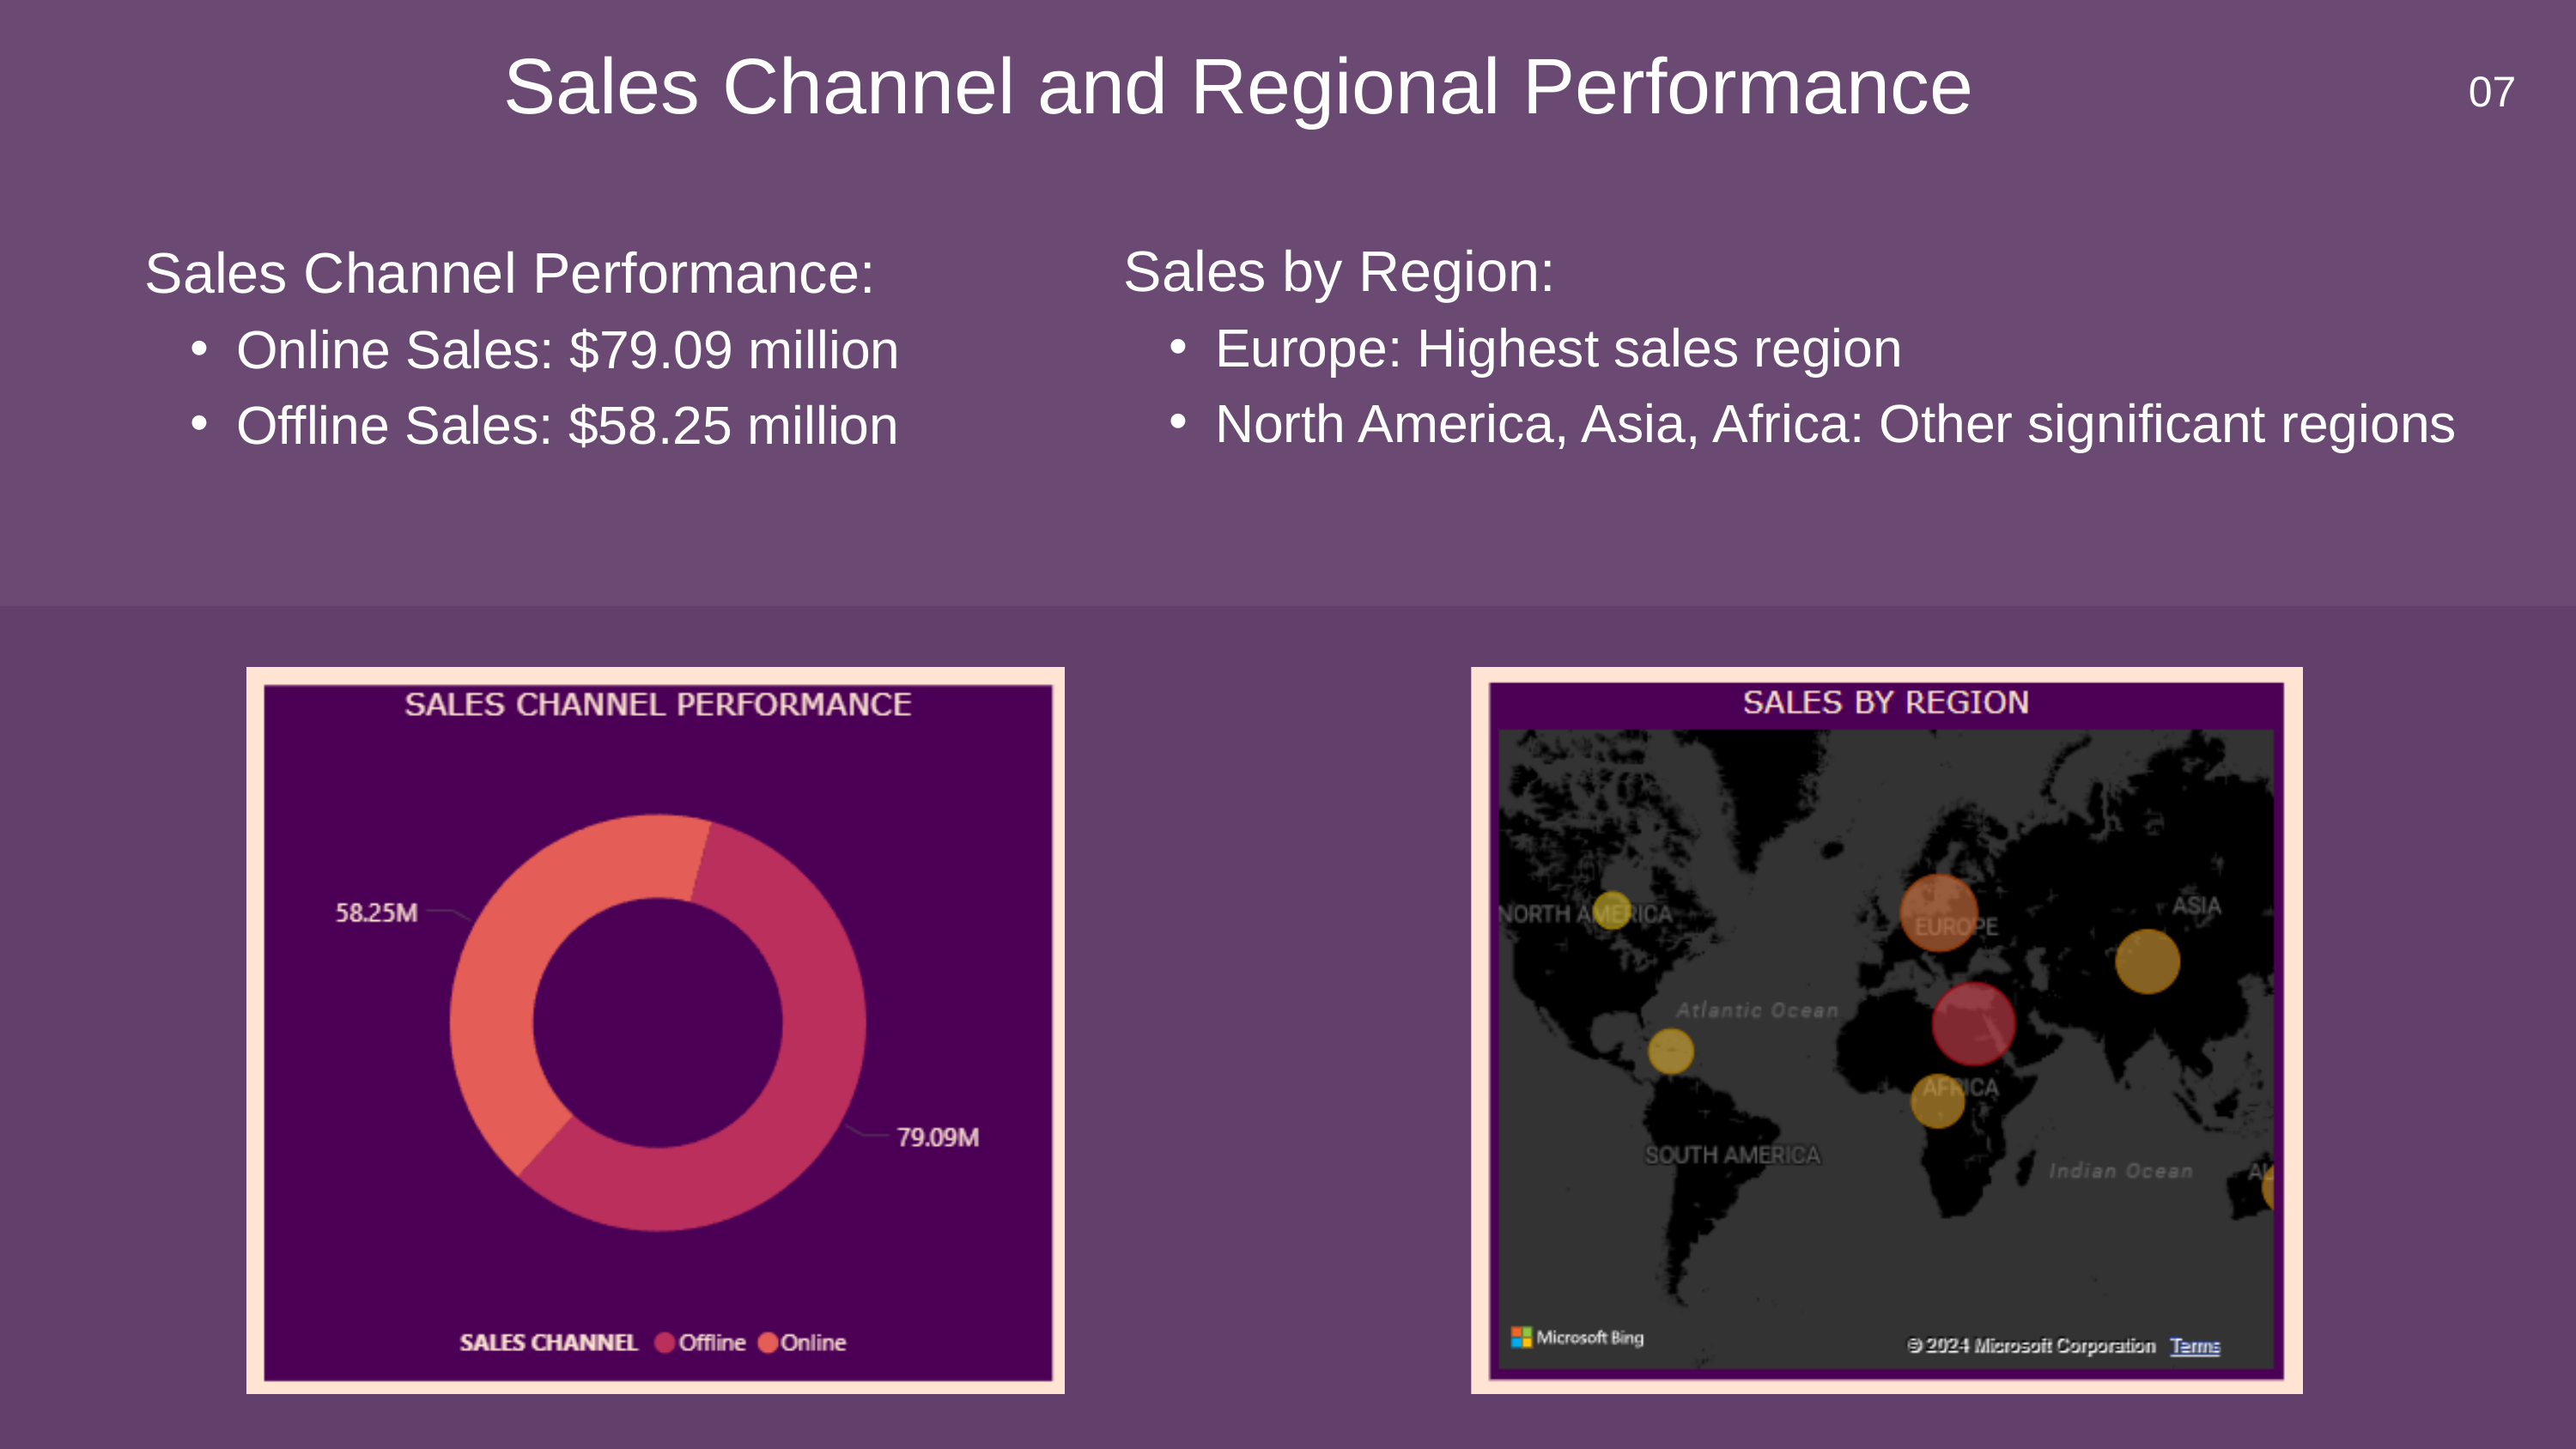

Sales Channel and Regional Performance
07
Sales by Region:
Europe: Highest sales region
North America, Asia, Africa: Other significant regions
Sales Channel Performance:
Online Sales: $79.09 million
Offline Sales: $58.25 million